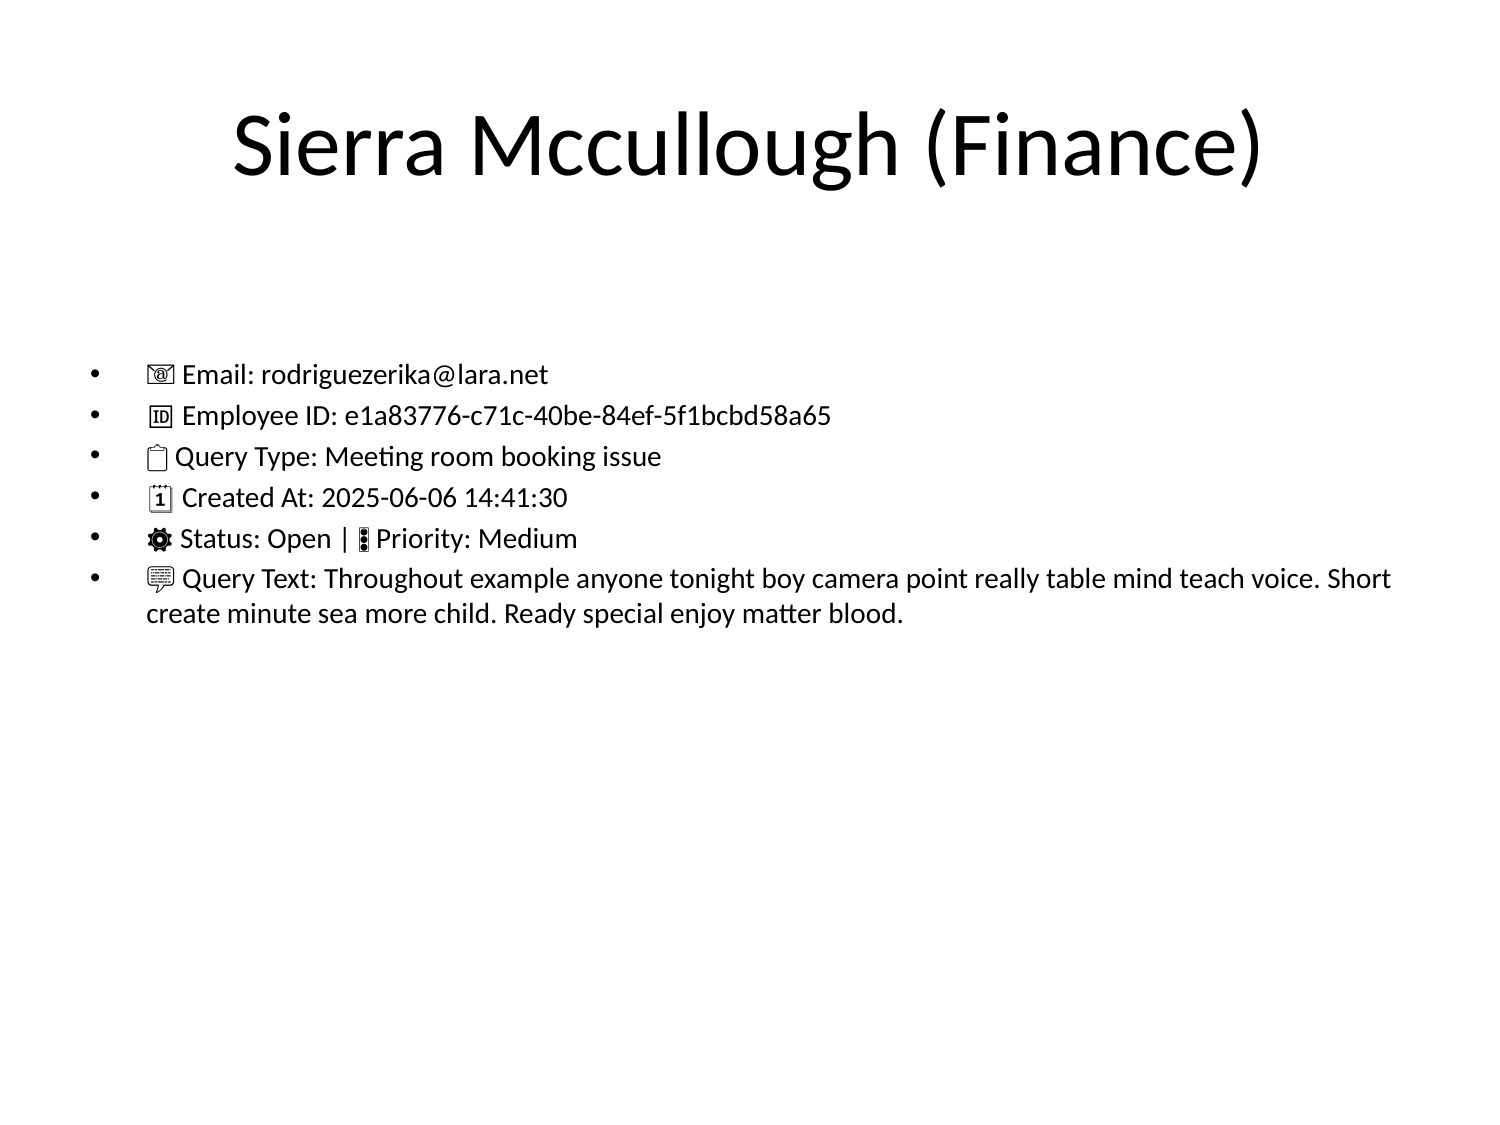

# Sierra Mccullough (Finance)

📧 Email: rodriguezerika@lara.net
🆔 Employee ID: e1a83776-c71c-40be-84ef-5f1bcbd58a65
📋 Query Type: Meeting room booking issue
🗓 Created At: 2025-06-06 14:41:30
⚙ Status: Open | 🚦 Priority: Medium
💬 Query Text: Throughout example anyone tonight boy camera point really table mind teach voice. Short create minute sea more child. Ready special enjoy matter blood.